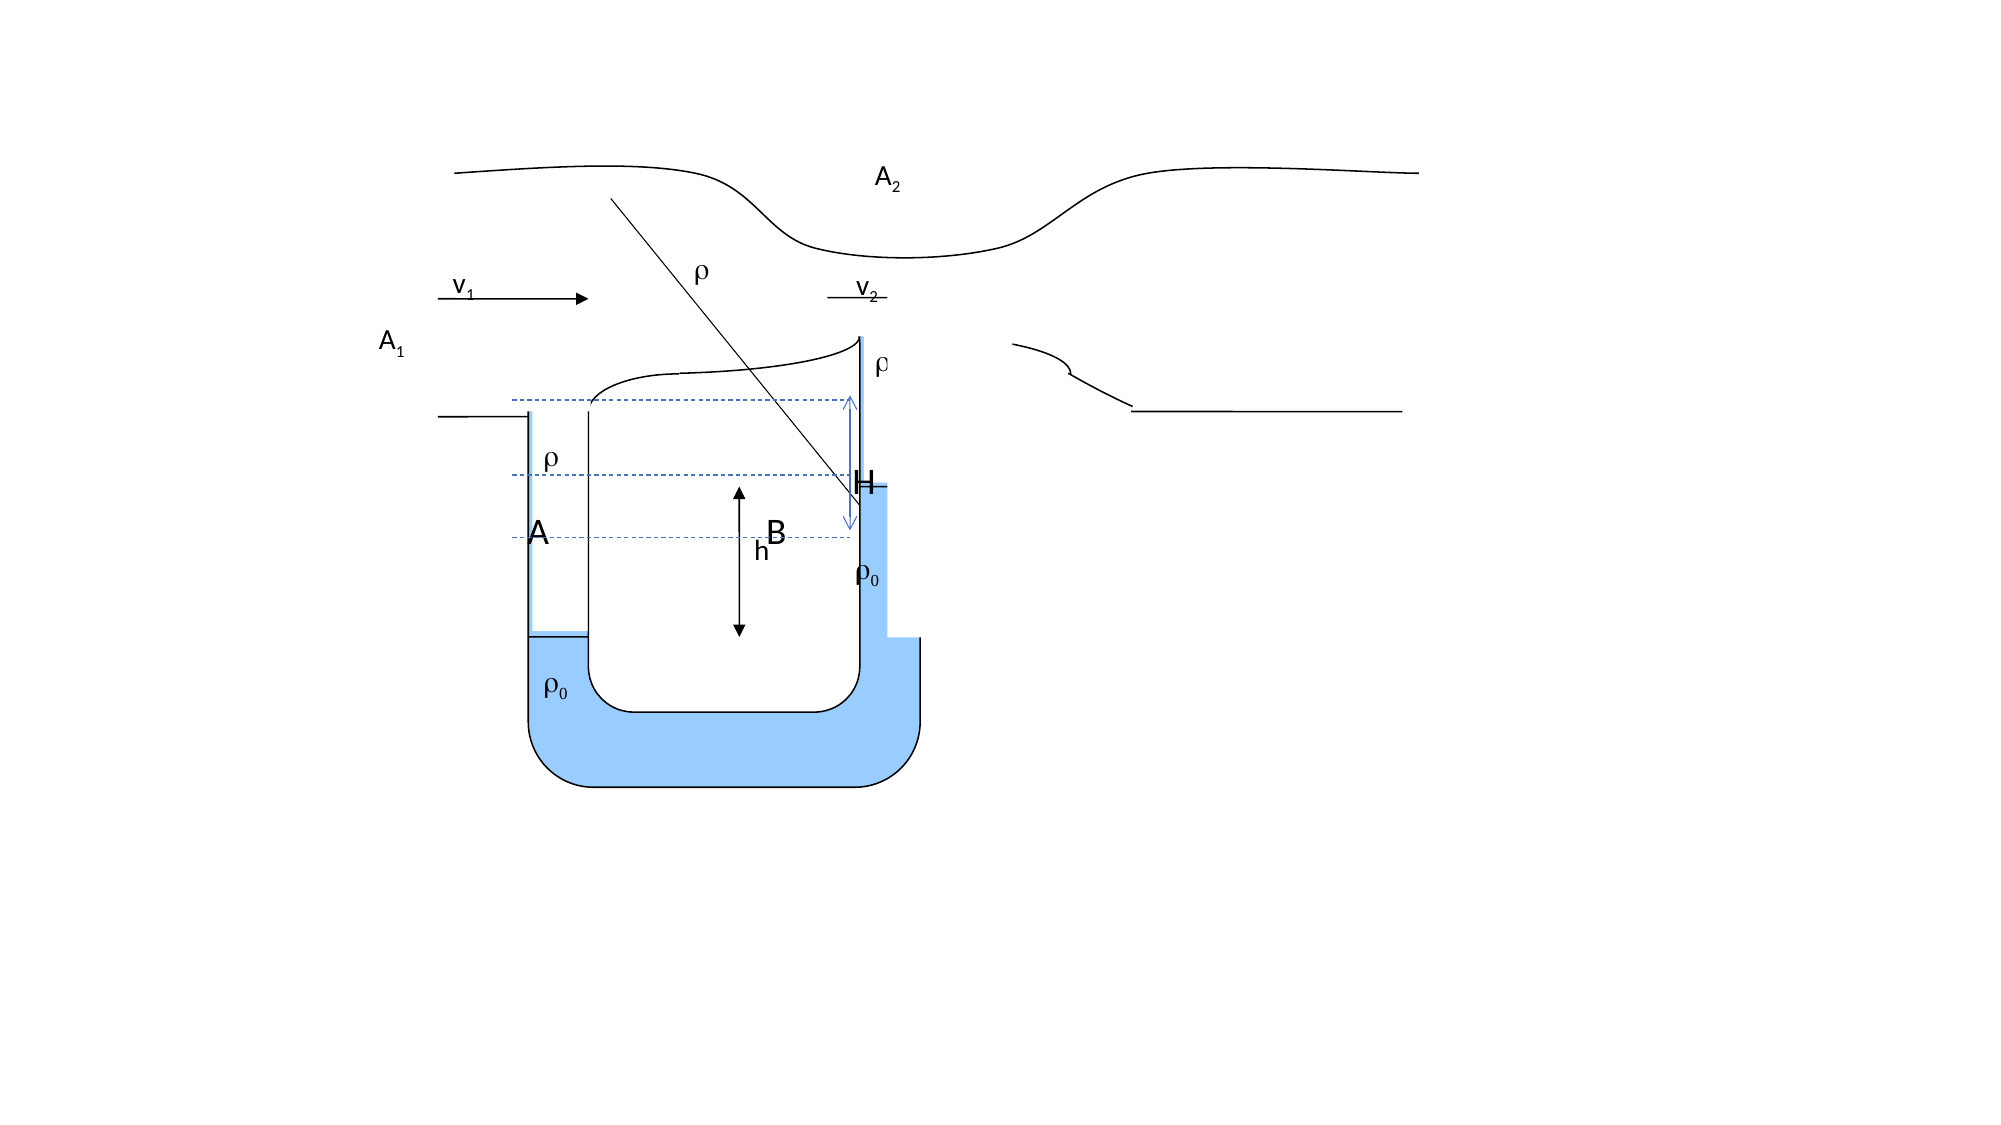

A2

ρ
v1
v2

A1

ρ

ρ

h
ρ0

ρ0

H
B
A